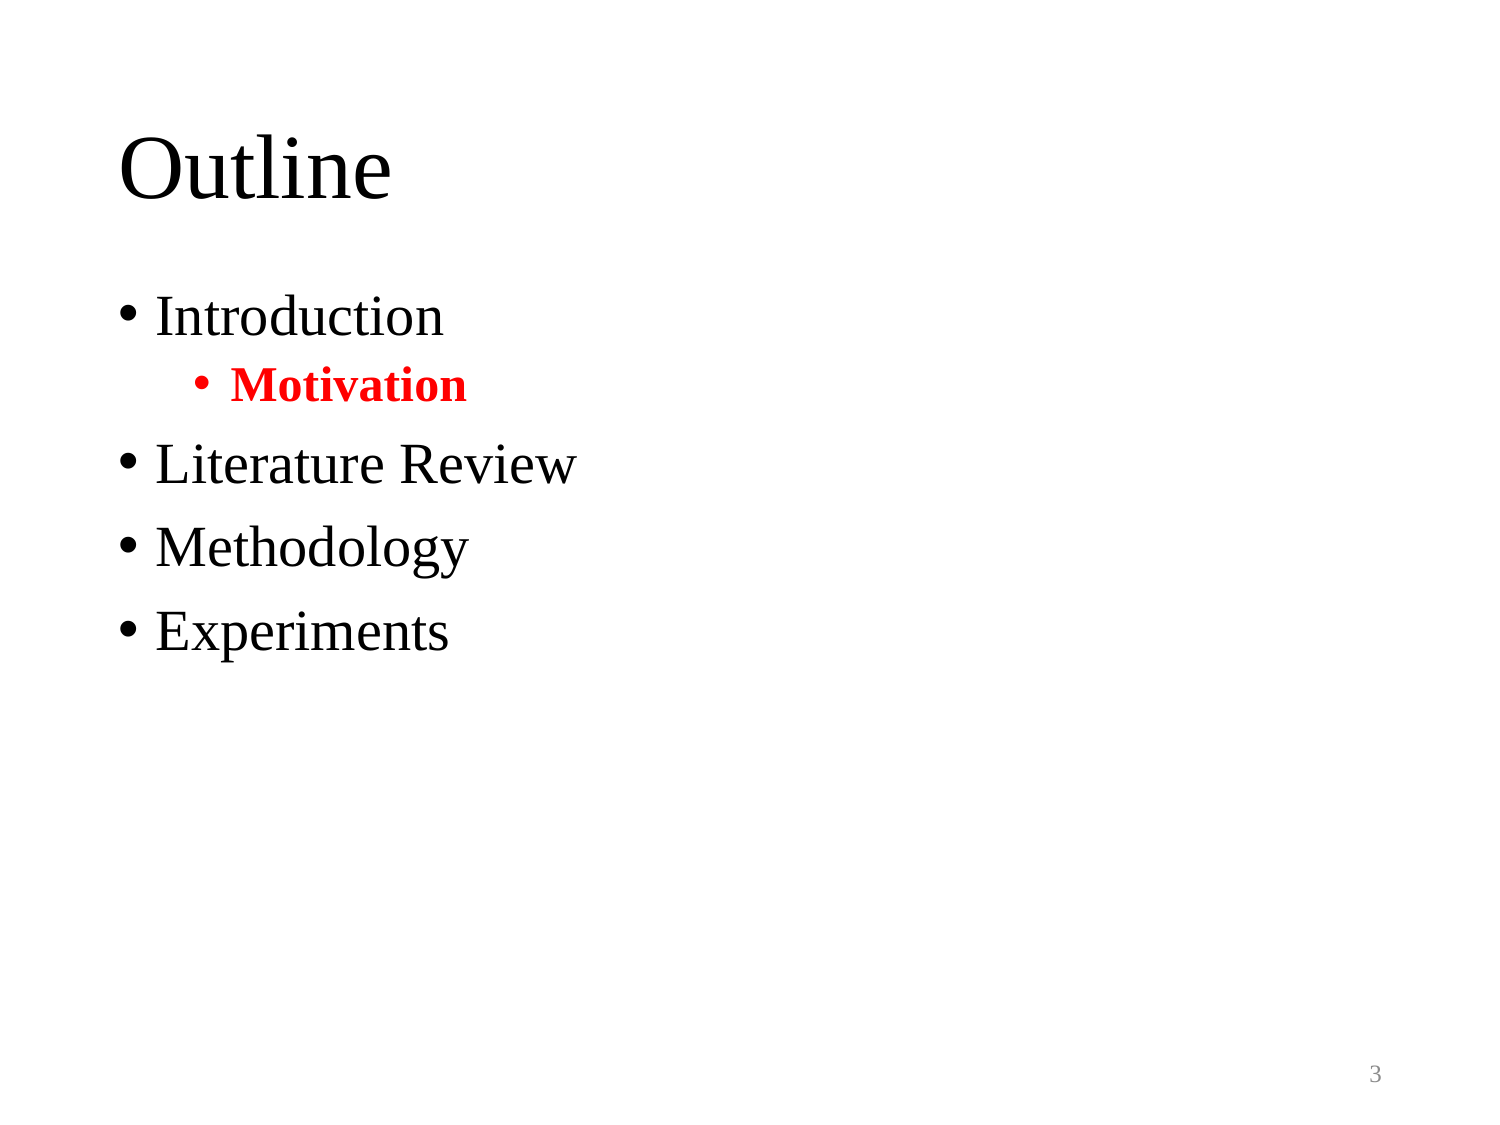

# Outline
Introduction
Motivation
Literature Review
Methodology
Experiments
3